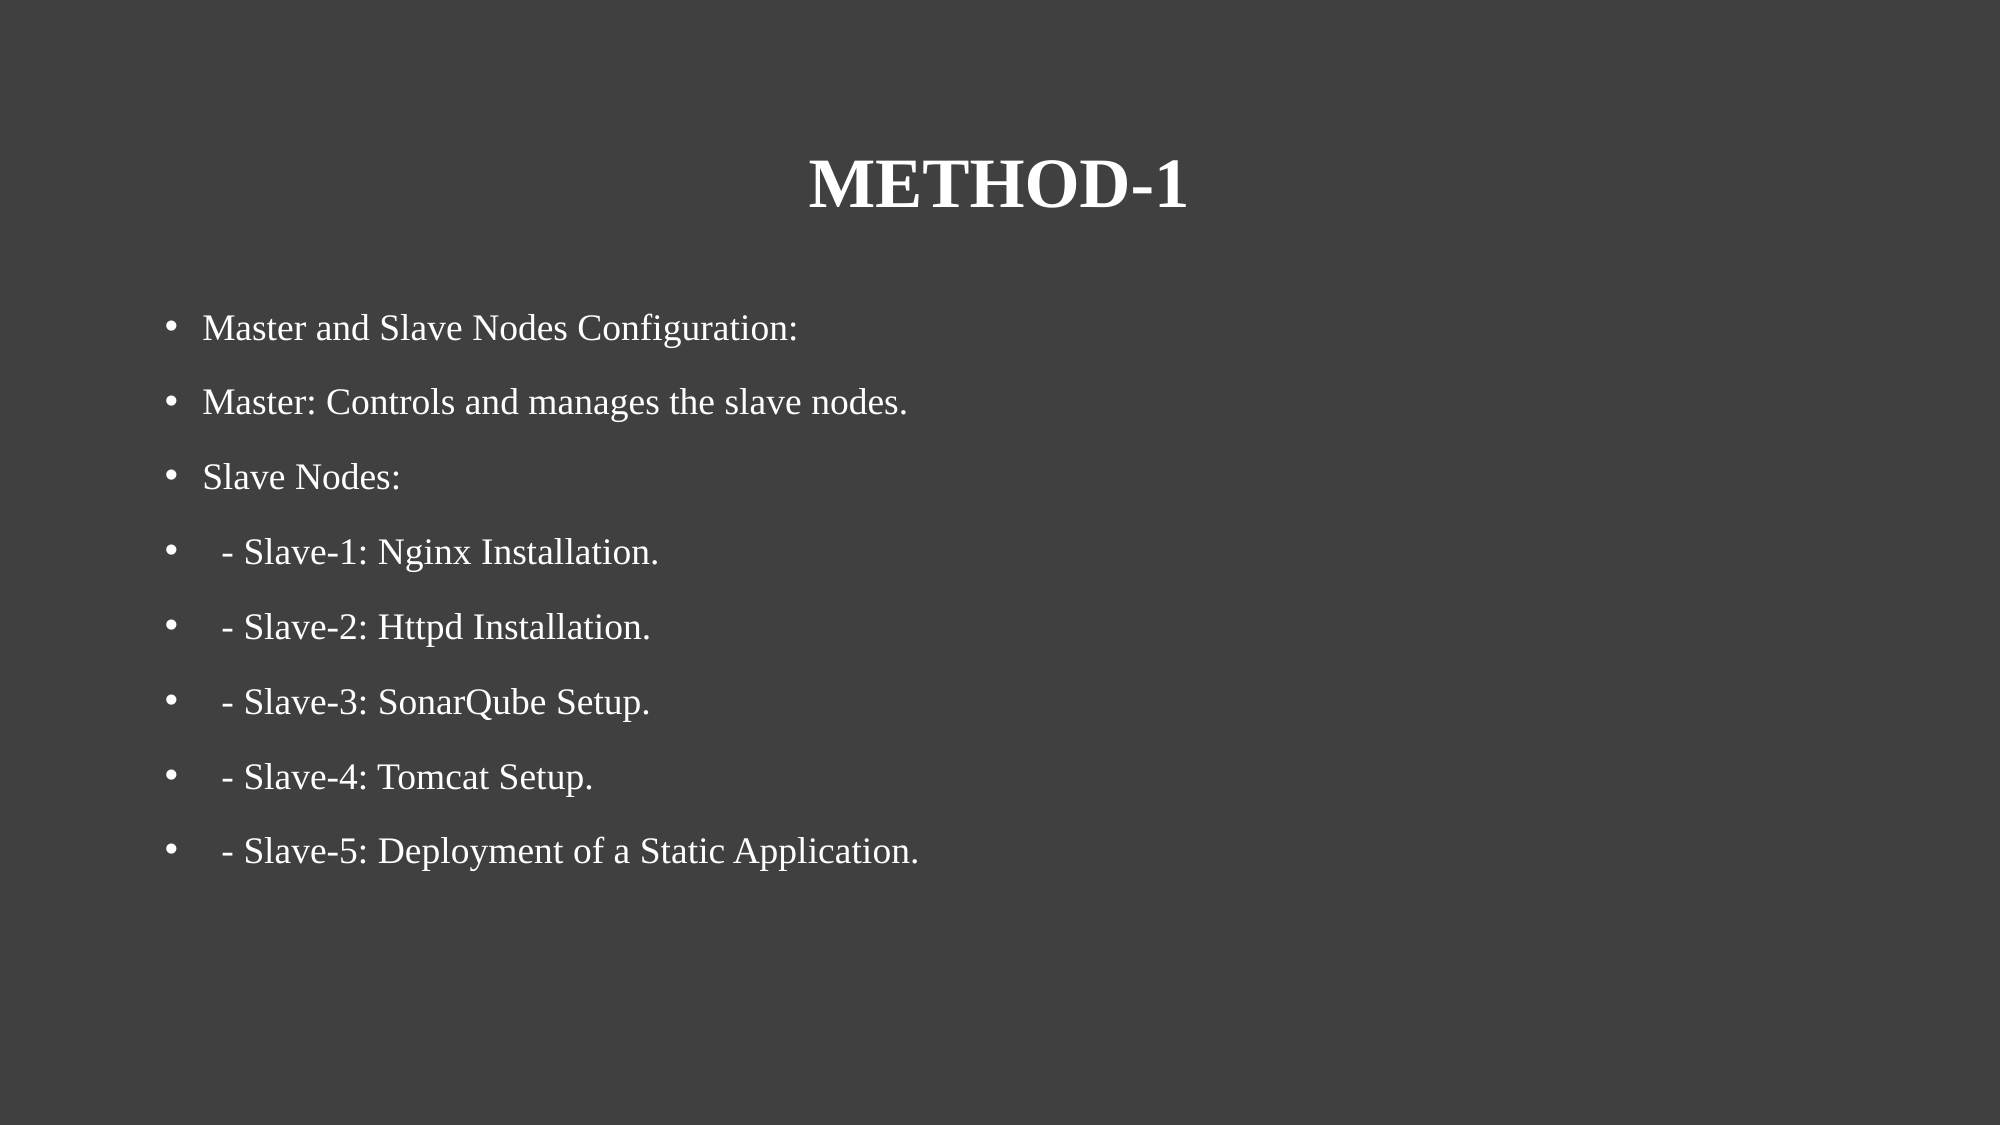

# Method-1
Master and Slave Nodes Configuration:
Master: Controls and manages the slave nodes.
Slave Nodes:
  - Slave-1: Nginx Installation.
  - Slave-2: Httpd Installation.
  - Slave-3: SonarQube Setup.
  - Slave-4: Tomcat Setup.
  - Slave-5: Deployment of a Static Application.